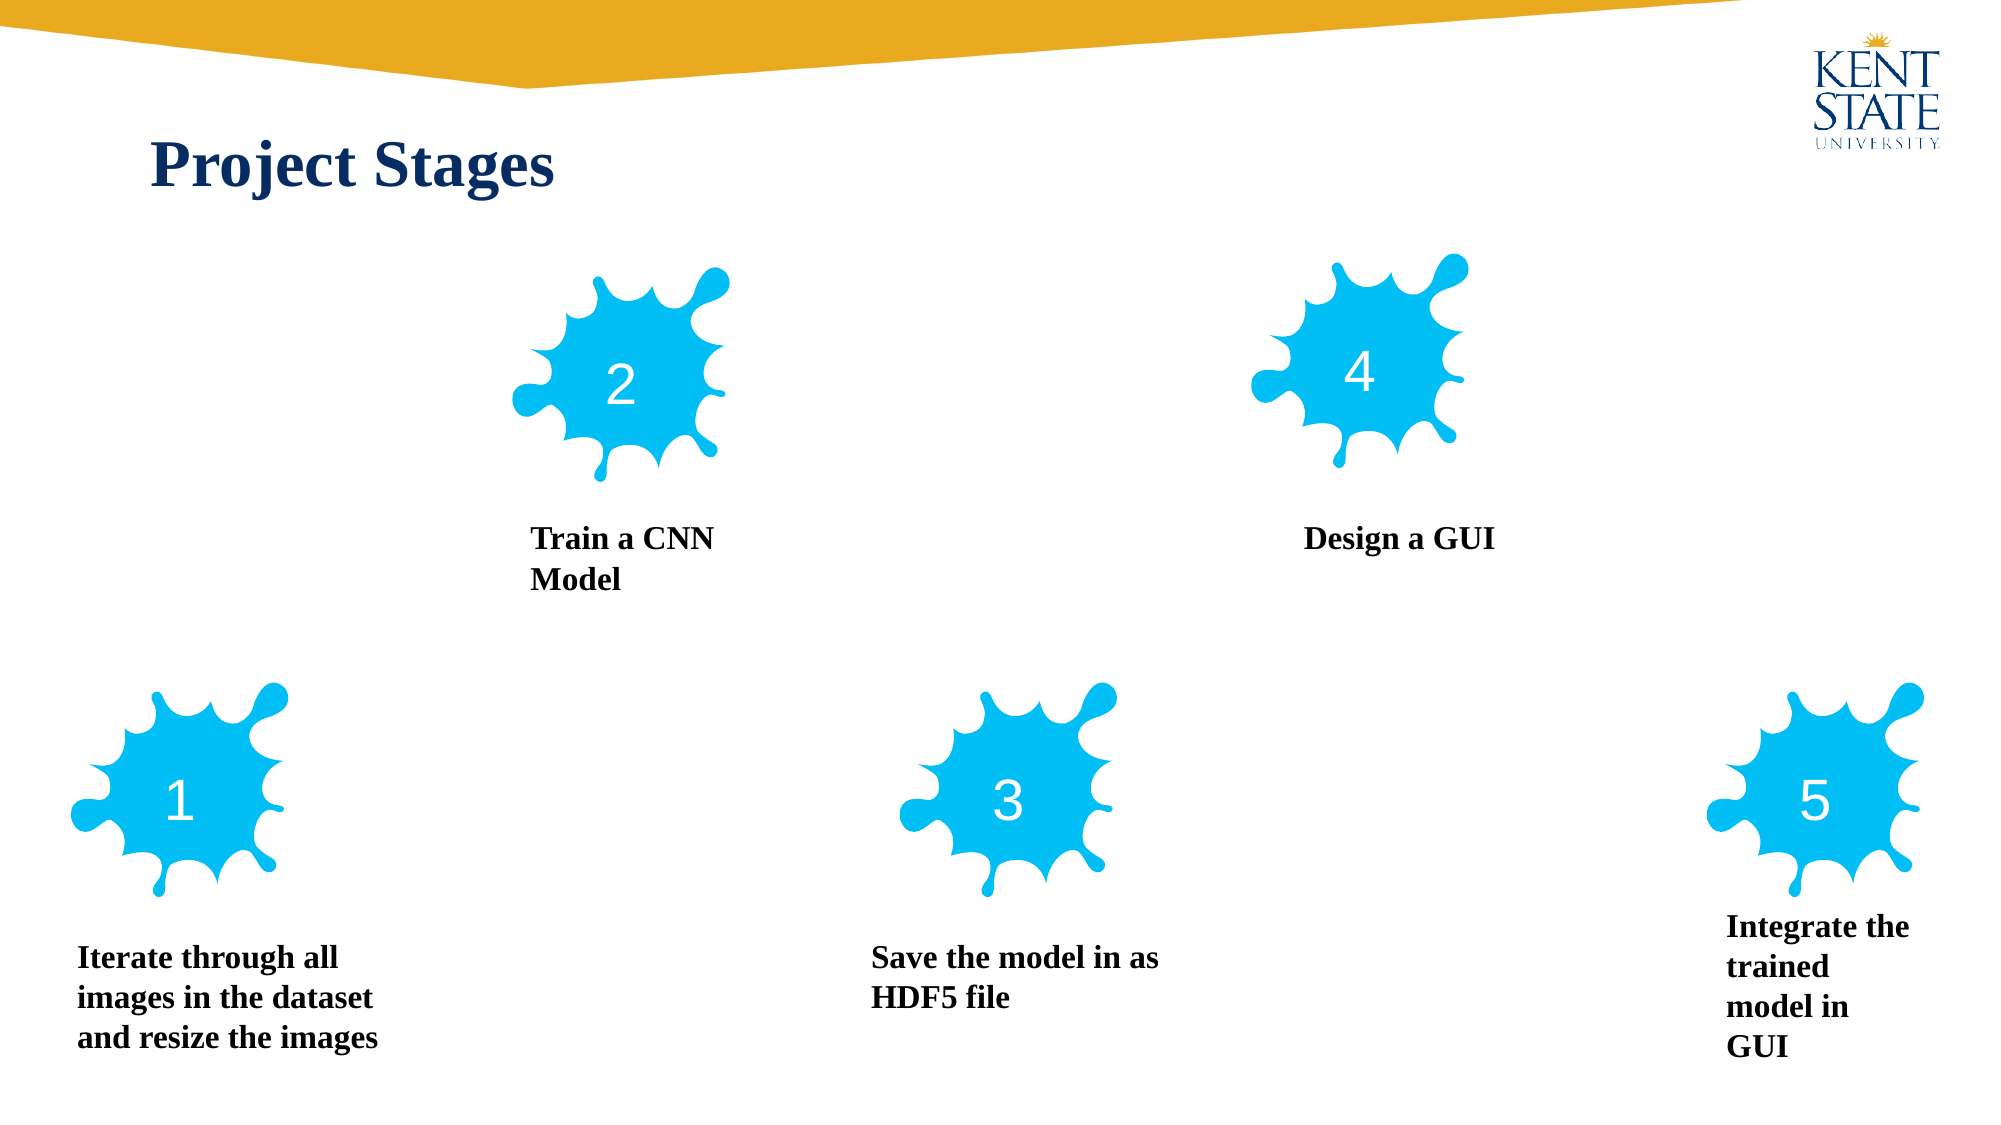

# Project Stages
4
2
Design a GUI
Train a CNN Model
5
3
1
Integrate the trained model in GUI
Save the model in as HDF5 file
Iterate through all images in the dataset and resize the images